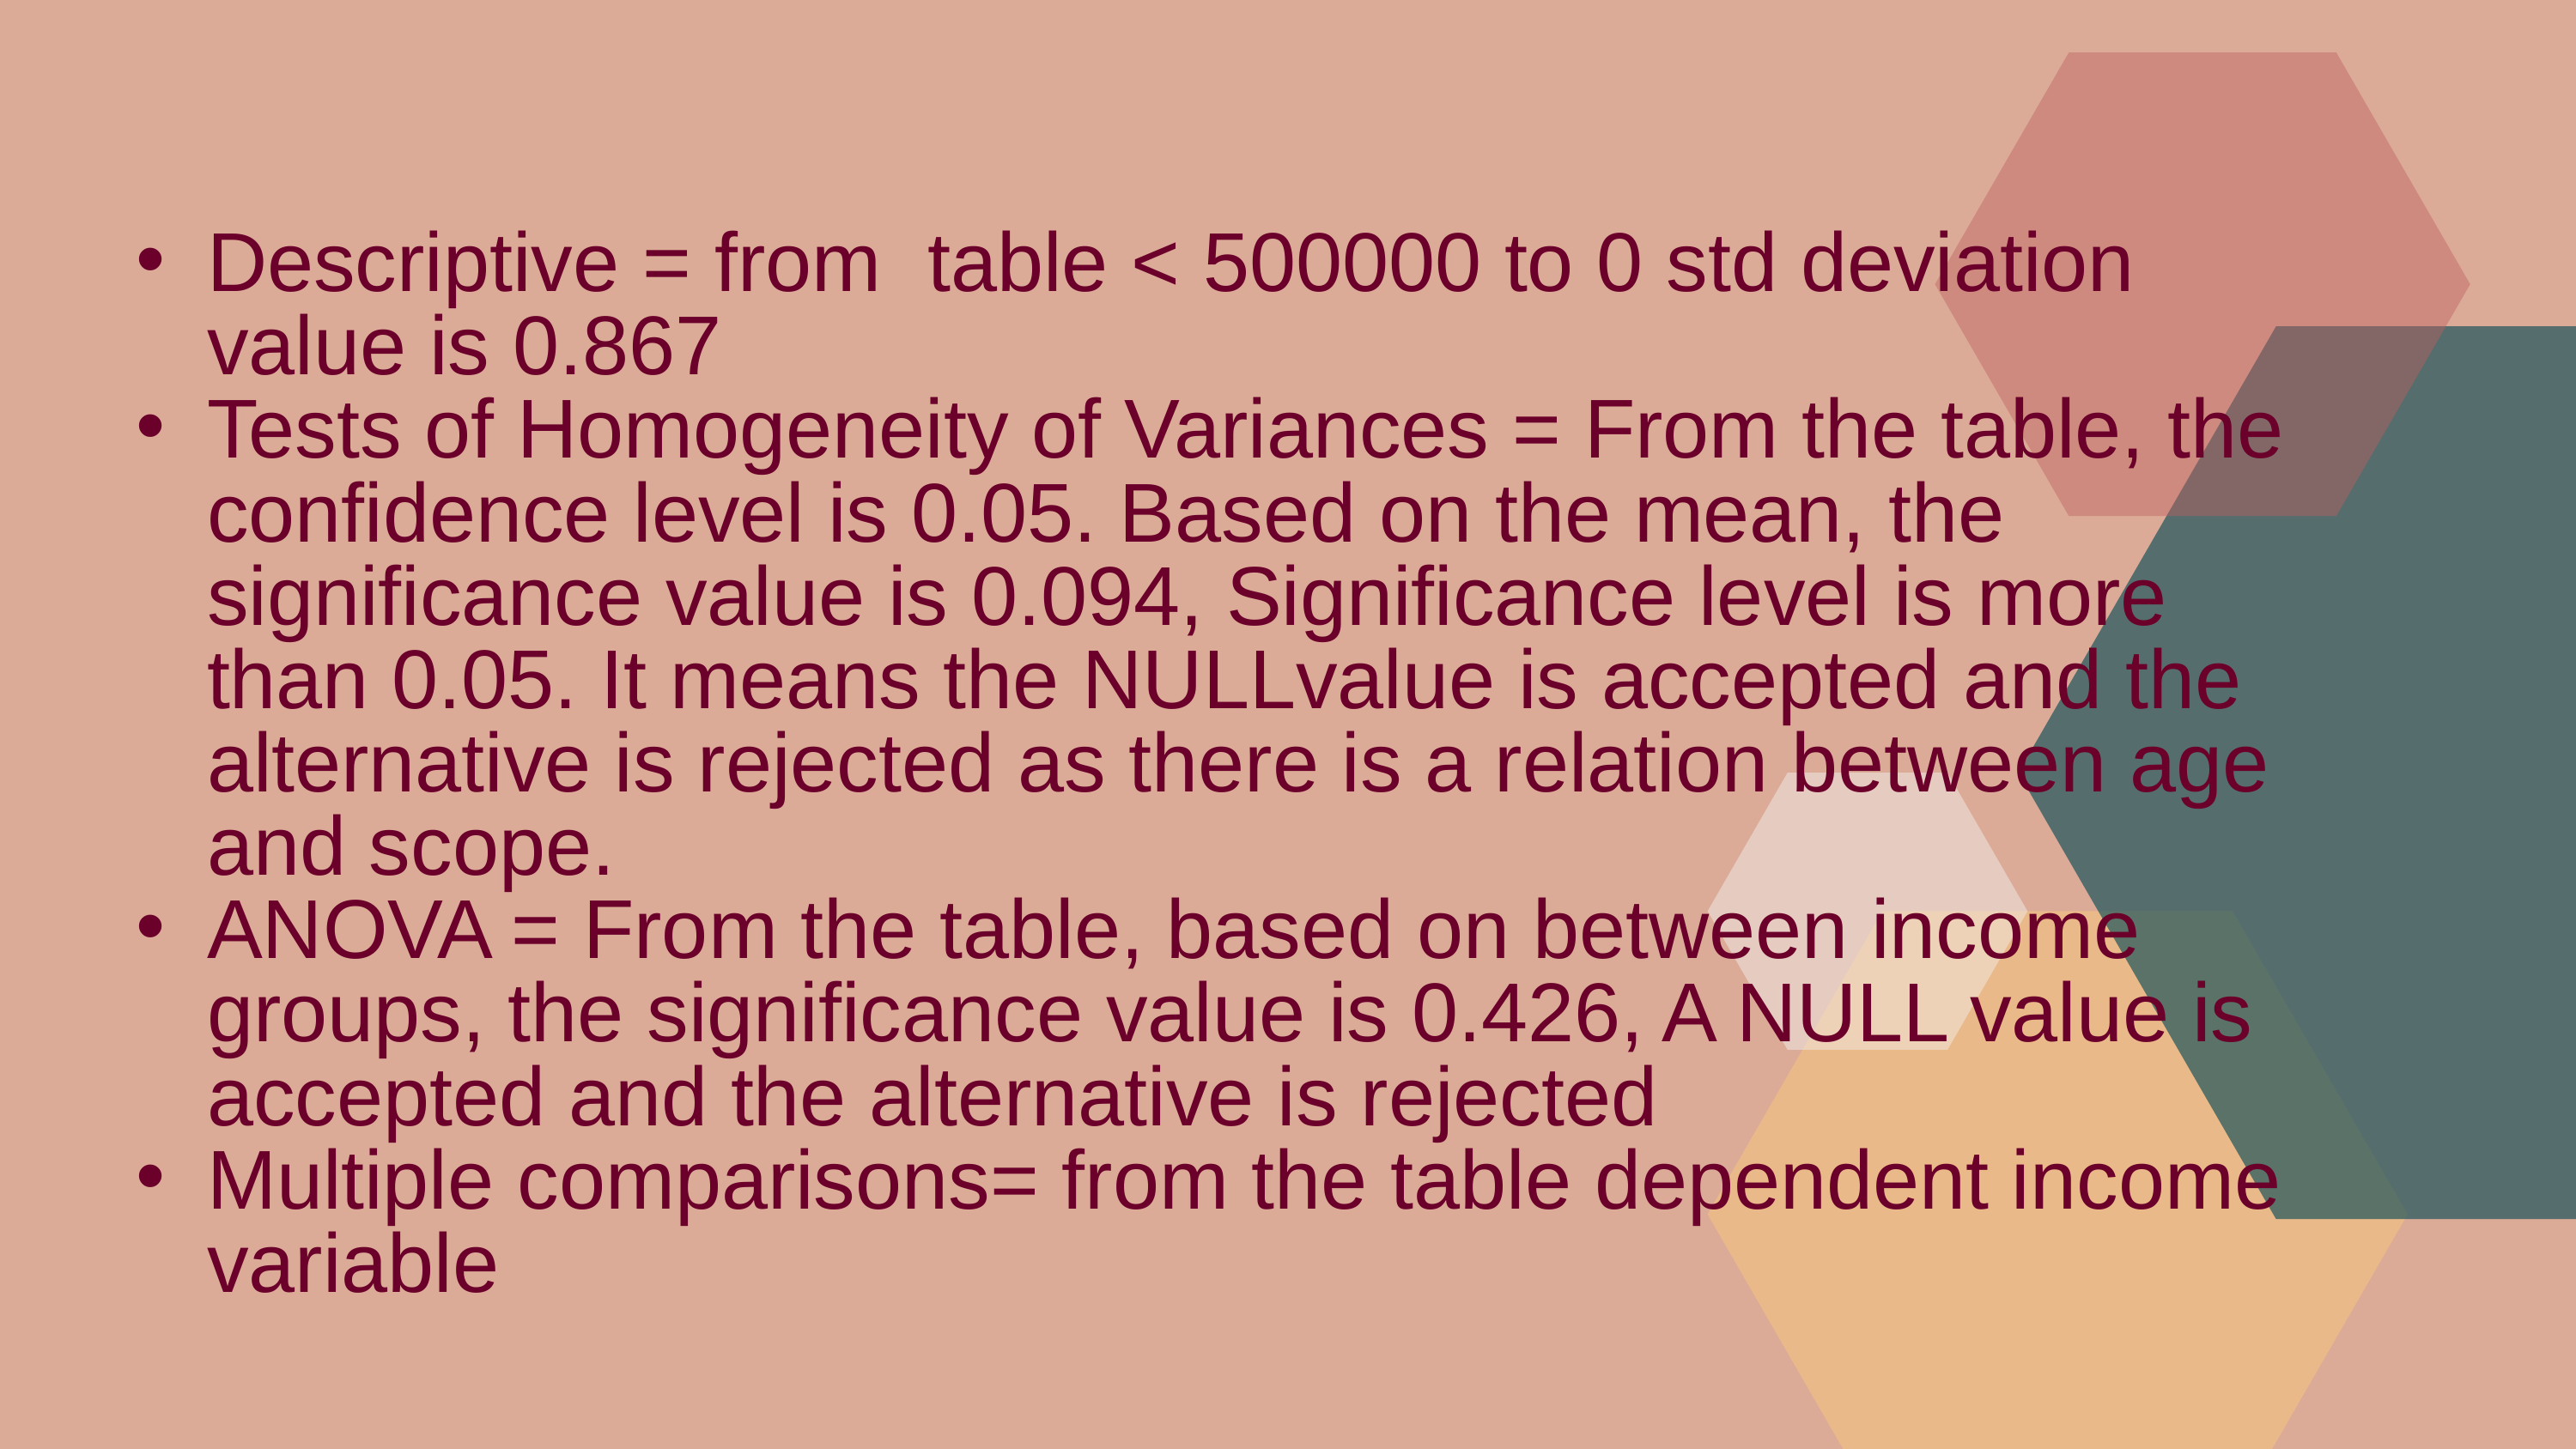

Descriptive = from  table < 500000 to 0 std deviation value is 0.867
Tests of Homogeneity of Variances = From the table, the confidence level is 0.05. Based on the mean, the significance value is 0.094, Significance level is more than 0.05. It means the NULLvalue is accepted and the alternative is rejected as there is a relation between age and scope.
ANOVA = From the table, based on between income groups, the significance value is 0.426, A NULL value is accepted and the alternative is rejected
Multiple comparisons= from the table dependent income variable